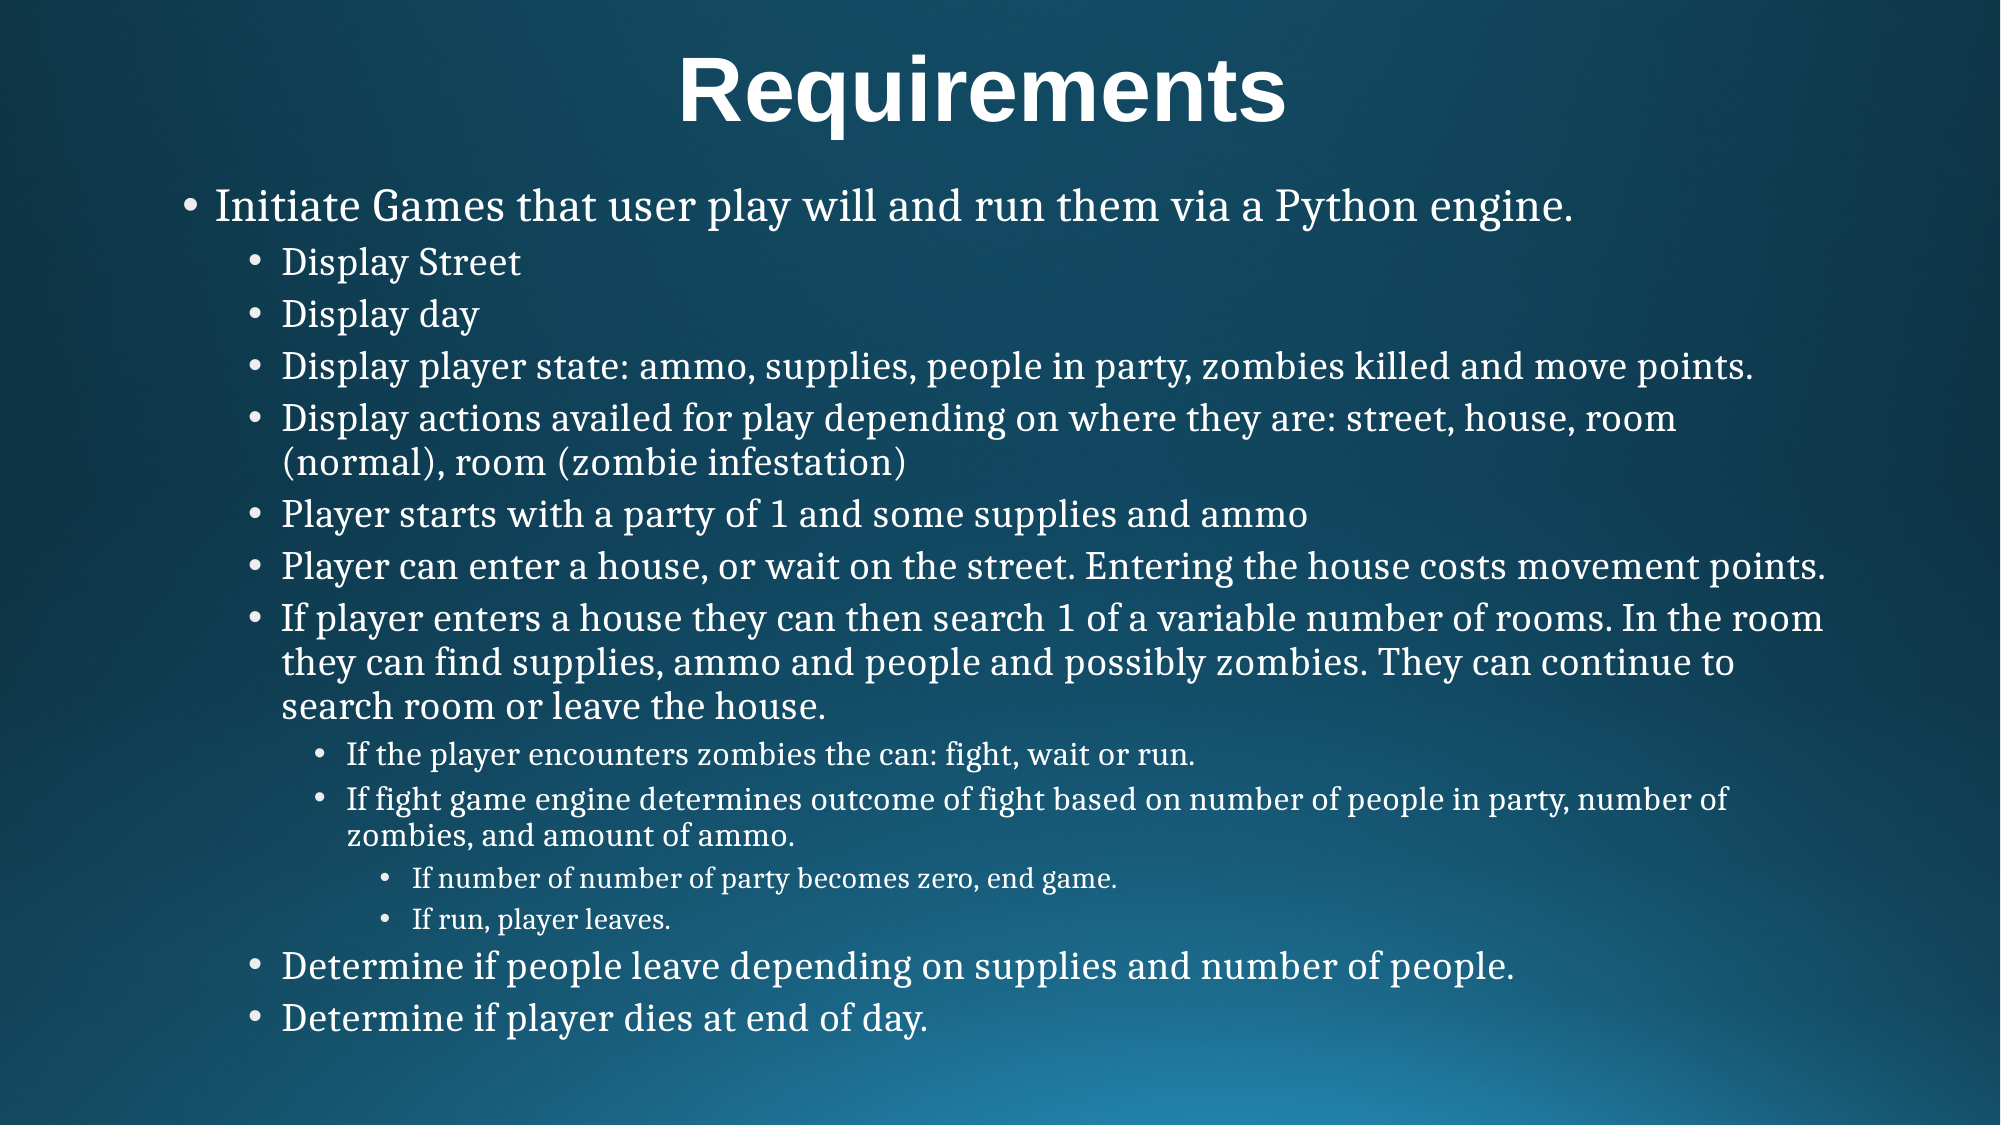

# Requirements
Initiate Games that user play will and run them via a Python engine.
Display Street
Display day
Display player state: ammo, supplies, people in party, zombies killed and move points.
Display actions availed for play depending on where they are: street, house, room (normal), room (zombie infestation)
Player starts with a party of 1 and some supplies and ammo
Player can enter a house, or wait on the street. Entering the house costs movement points.
If player enters a house they can then search 1 of a variable number of rooms. In the room they can find supplies, ammo and people and possibly zombies. They can continue to search room or leave the house.
If the player encounters zombies the can: fight, wait or run.
If fight game engine determines outcome of fight based on number of people in party, number of zombies, and amount of ammo.
If number of number of party becomes zero, end game.
If run, player leaves.
Determine if people leave depending on supplies and number of people.
Determine if player dies at end of day.